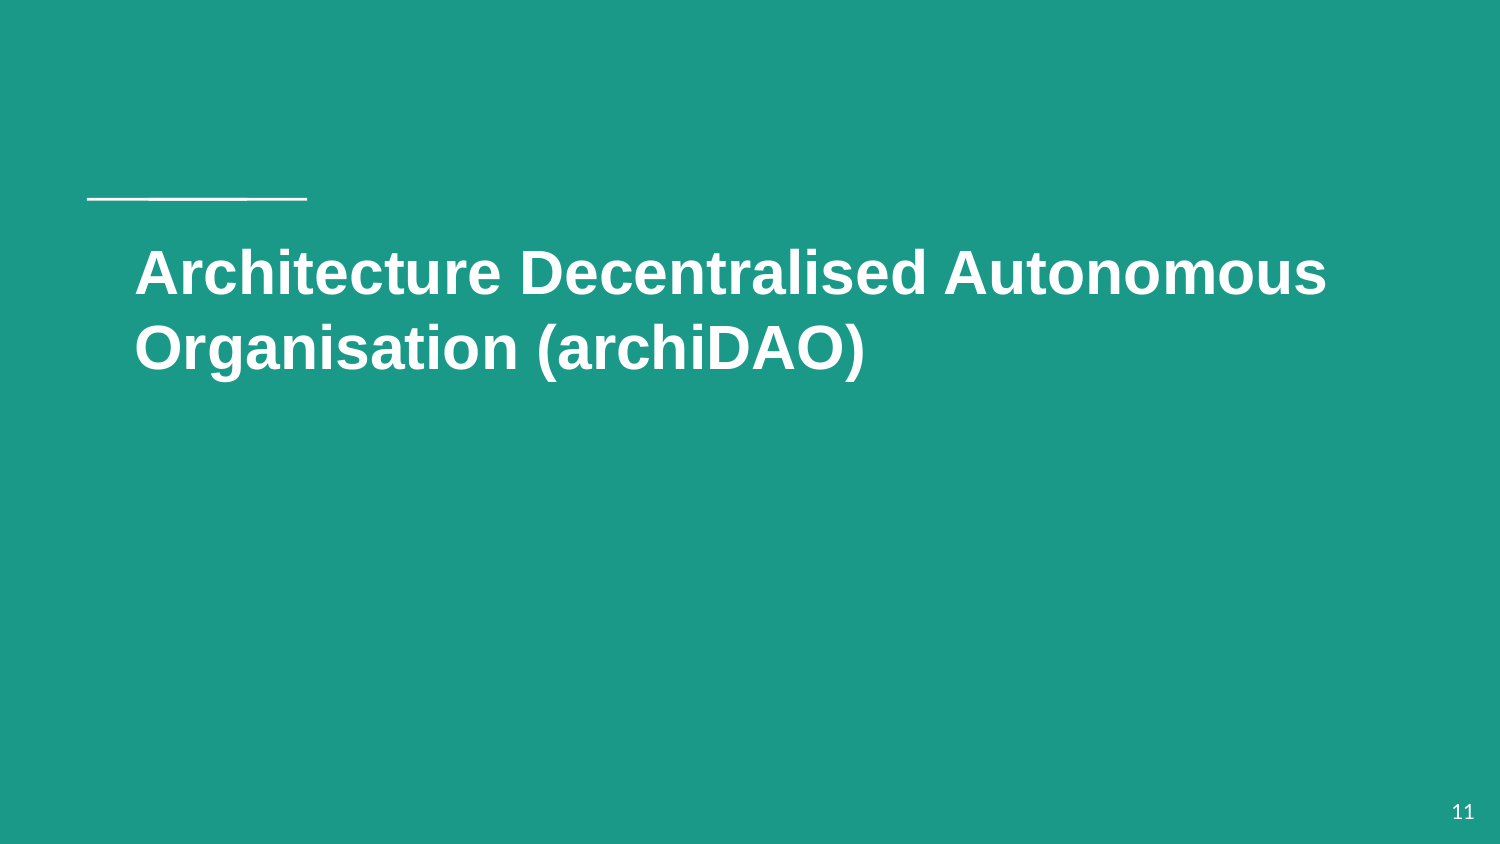

# Architecture Decentralised Autonomous Organisation (archiDAO)
11